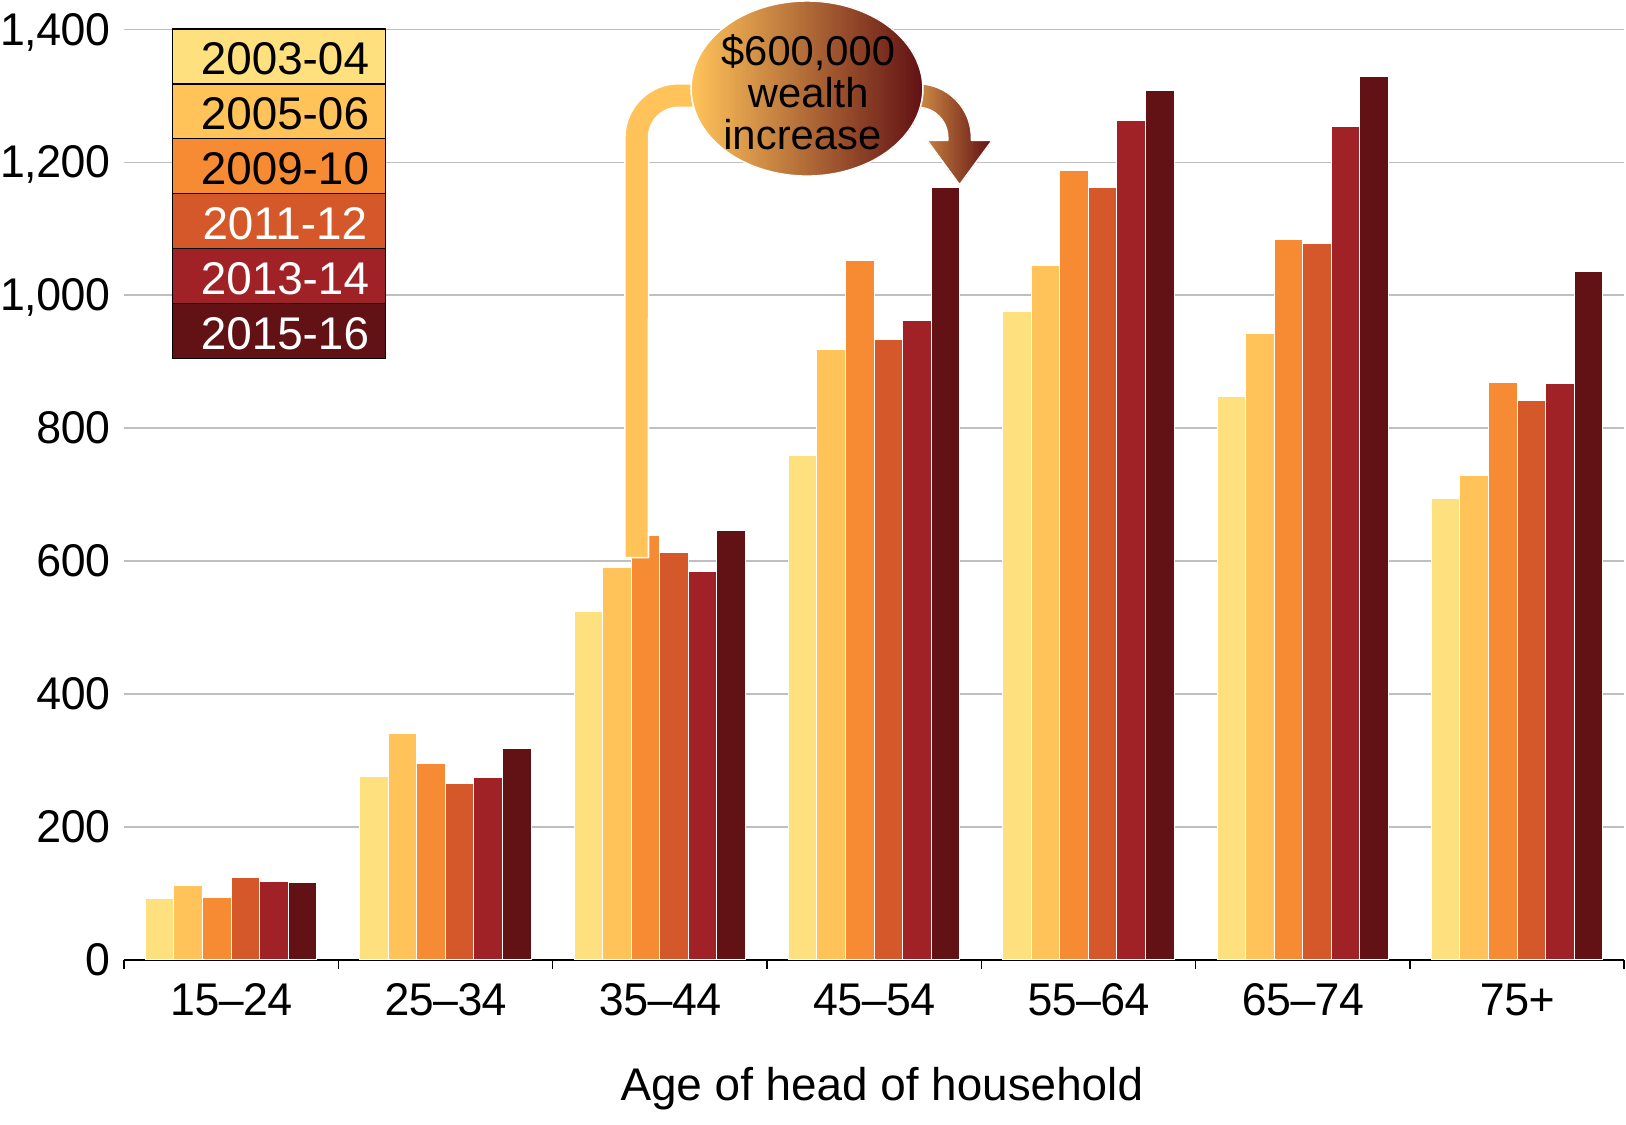

### Chart

| Category | 2003-04 | 2005-06 | 2009-10 | 2011-12 | 2013-14 | 2015-16 |
|---|---|---|---|---|---|---|
| 15–24 | 91.85685194213768 | 112.3155983440762 | 93.81148927273364 | 123.7129665517676 | 117.1531445031205 | 115.6 |
| 25–34 | 275.648189899163 | 341.1301073859022 | 295.5457026666867 | 264.5488350484165 | 273.8327412385982 | 317.8999999999999 |
| 35–44 | 524.4704311036597 | 589.4667407448699 | 638.9567139394373 | 612.250762666663 | 584.0338934229476 | 645.7 |
| 45–54 | 758.9300606713804 | 919.0610473979152 | 1051.68211078795 | 934.0543010932763 | 962.5913586173788 | 1161.9 |
| 55–64 | 975.1595377564964 | 1044.306883926073 | 1187.149965333414 | 1162.645042057442 | 1262.91089774364 | 1308.3 |
| 65–74 | 846.9621817197842 | 942.259415904649 | 1083.178386969771 | 1078.314749978902 | 1253.233029284686 | 1329.4 |
| 75+ | 694.6805093946252 | 729.1640199493531 | 868.123167878847 | 842.1257212766948 | 866.8313970235237 | 1036.4 |
2003-04
2005-06
2009-10
2011-12
2013-14
2015-16
$600,000 wealth increase

Age of head of household